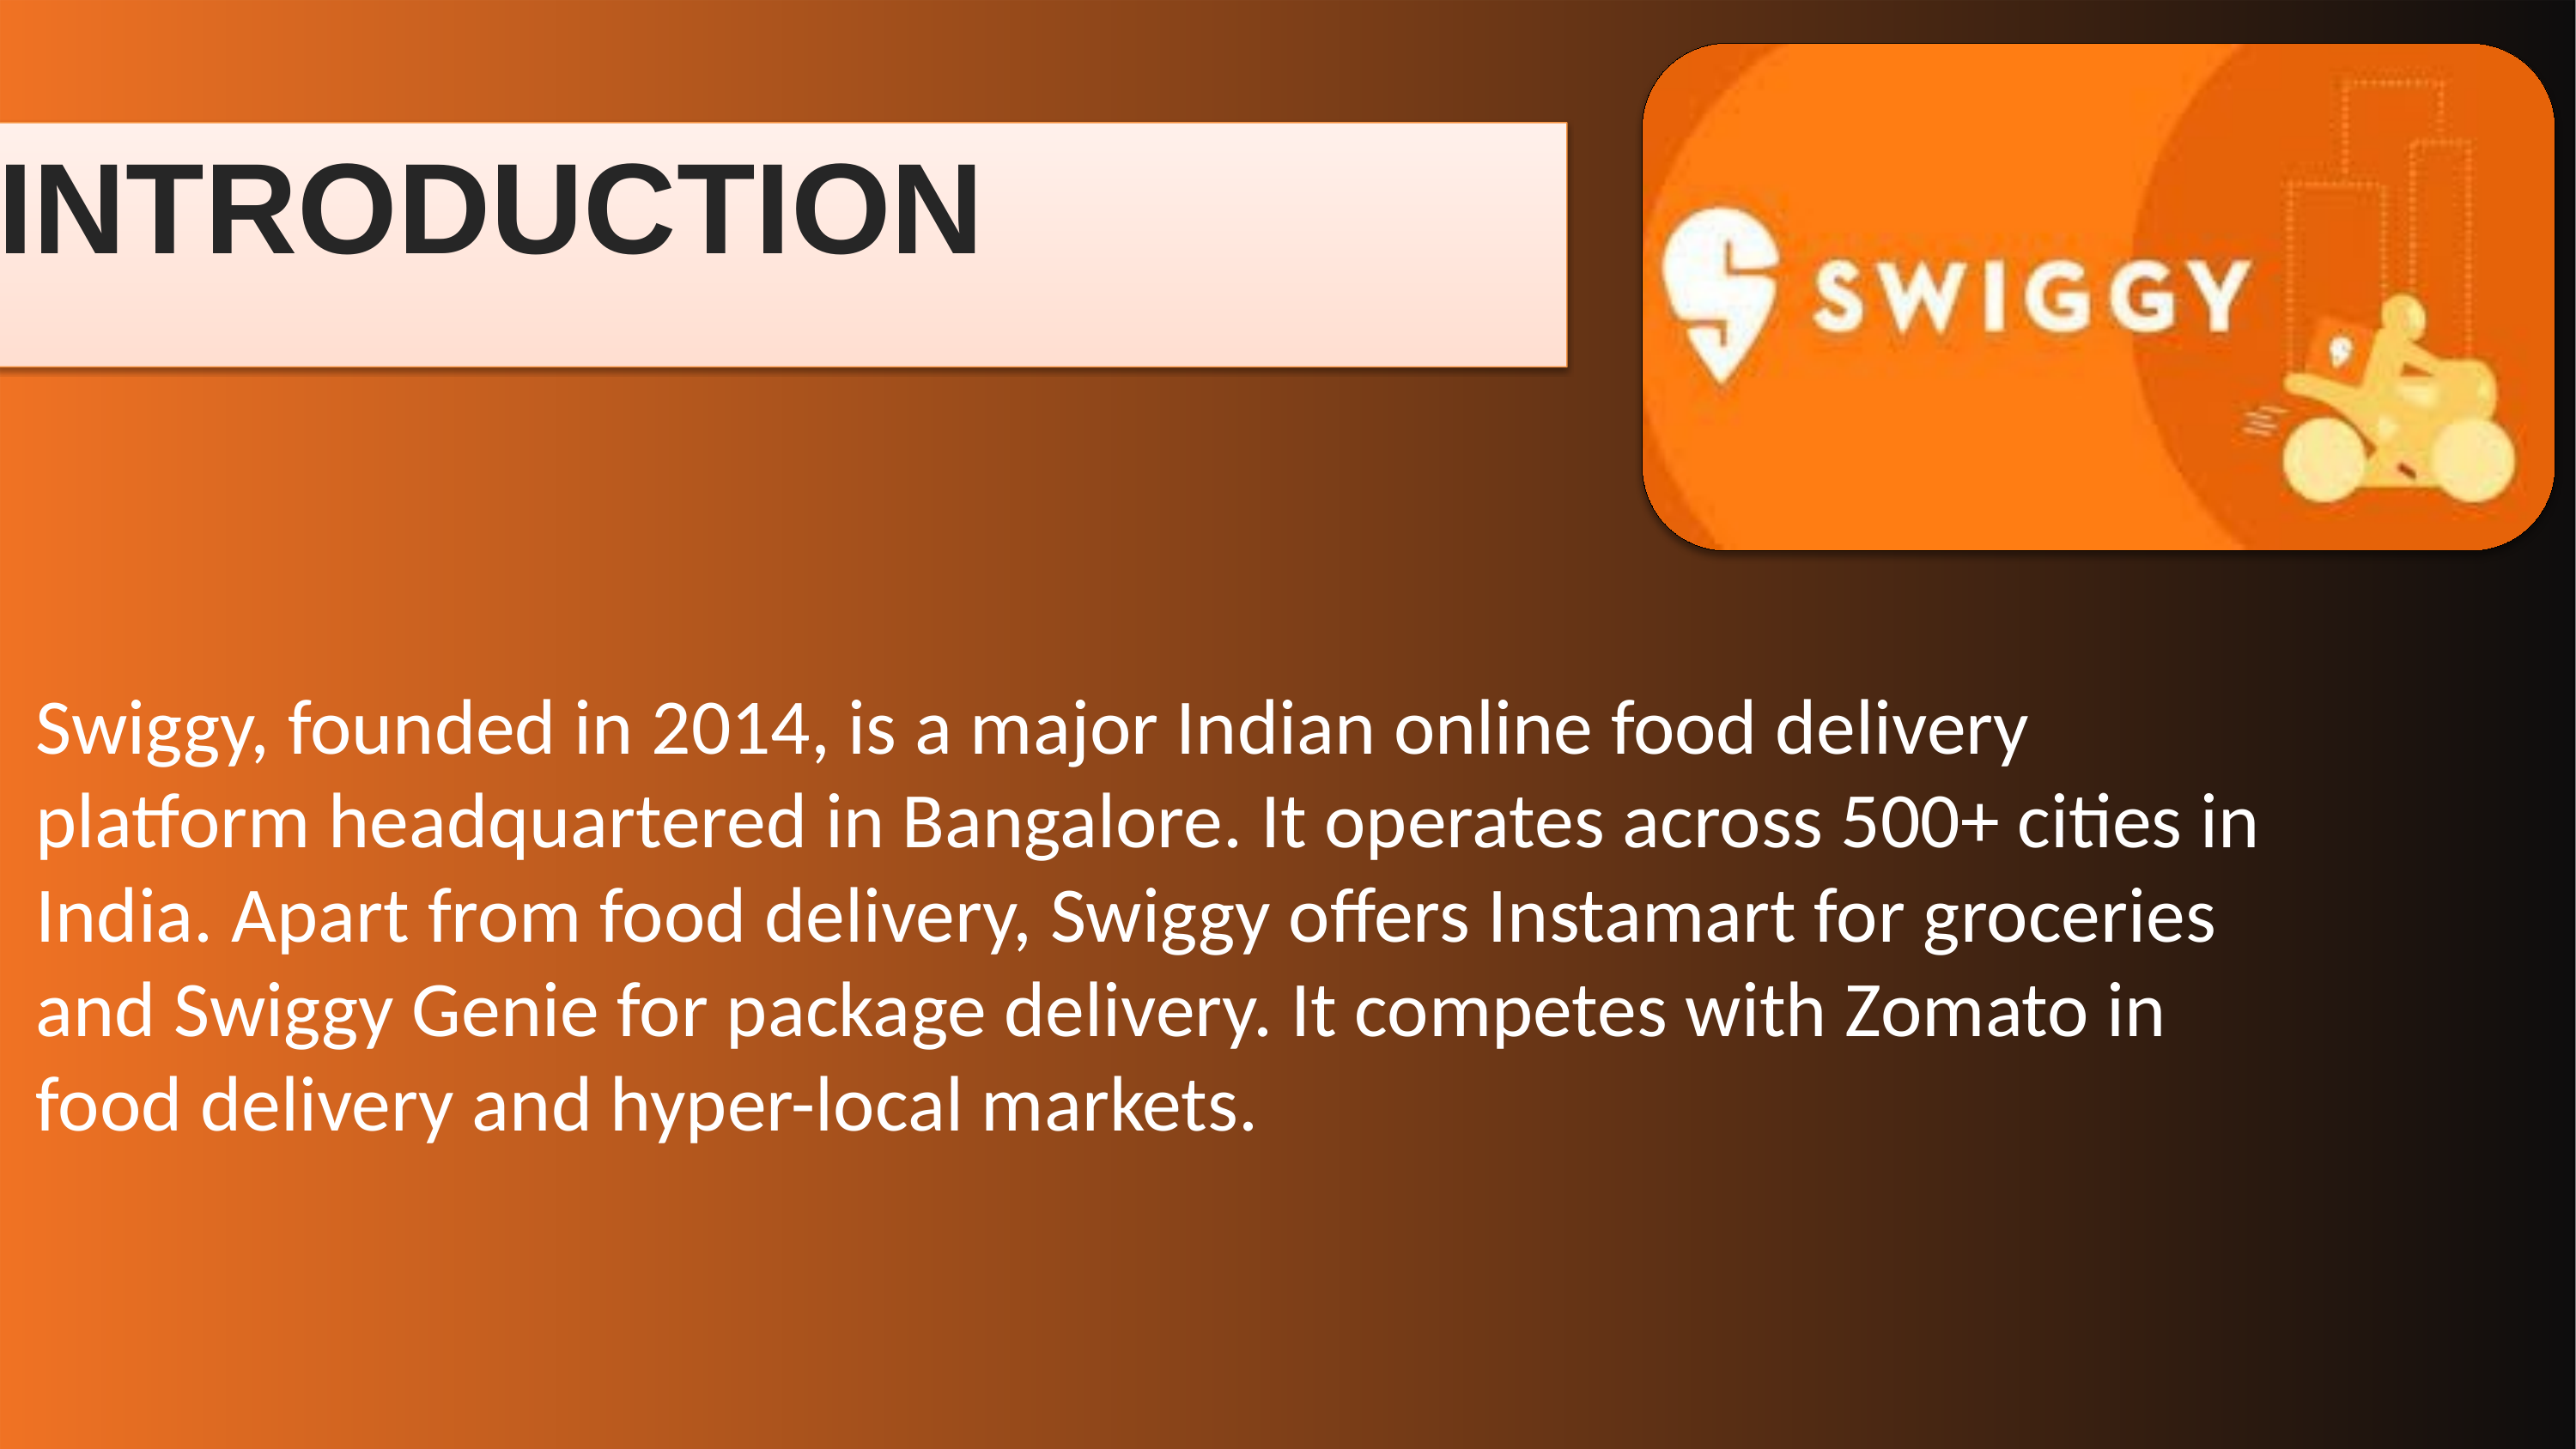

# INTRODUCTION
Swiggy, founded in 2014, is a major Indian online food delivery platform headquartered in Bangalore. It operates across 500+ cities in India. Apart from food delivery, Swiggy offers Instamart for groceries and Swiggy Genie for package delivery. It competes with Zomato in food delivery and hyper-local markets.